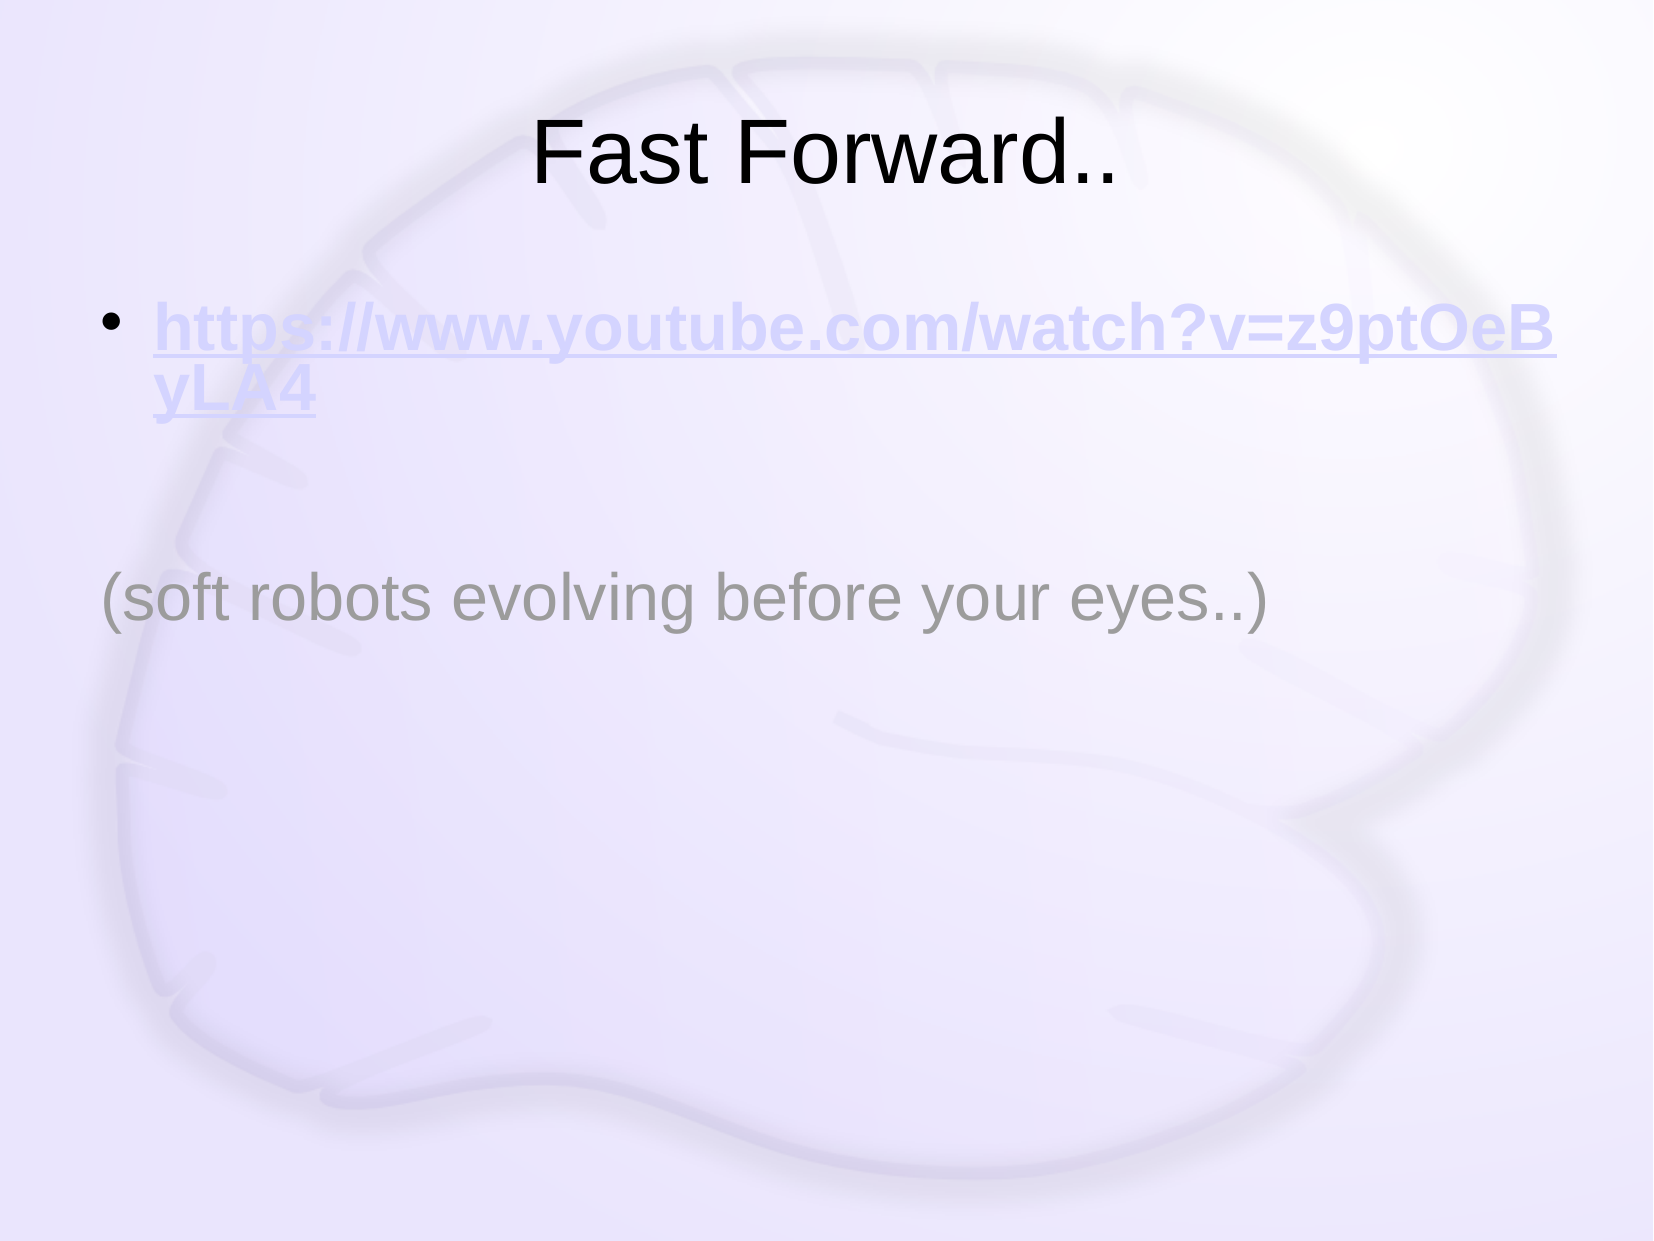

# Fast Forward..
https://www.youtube.com/watch?v=z9ptOeByLA4

(soft robots evolving before your eyes..)